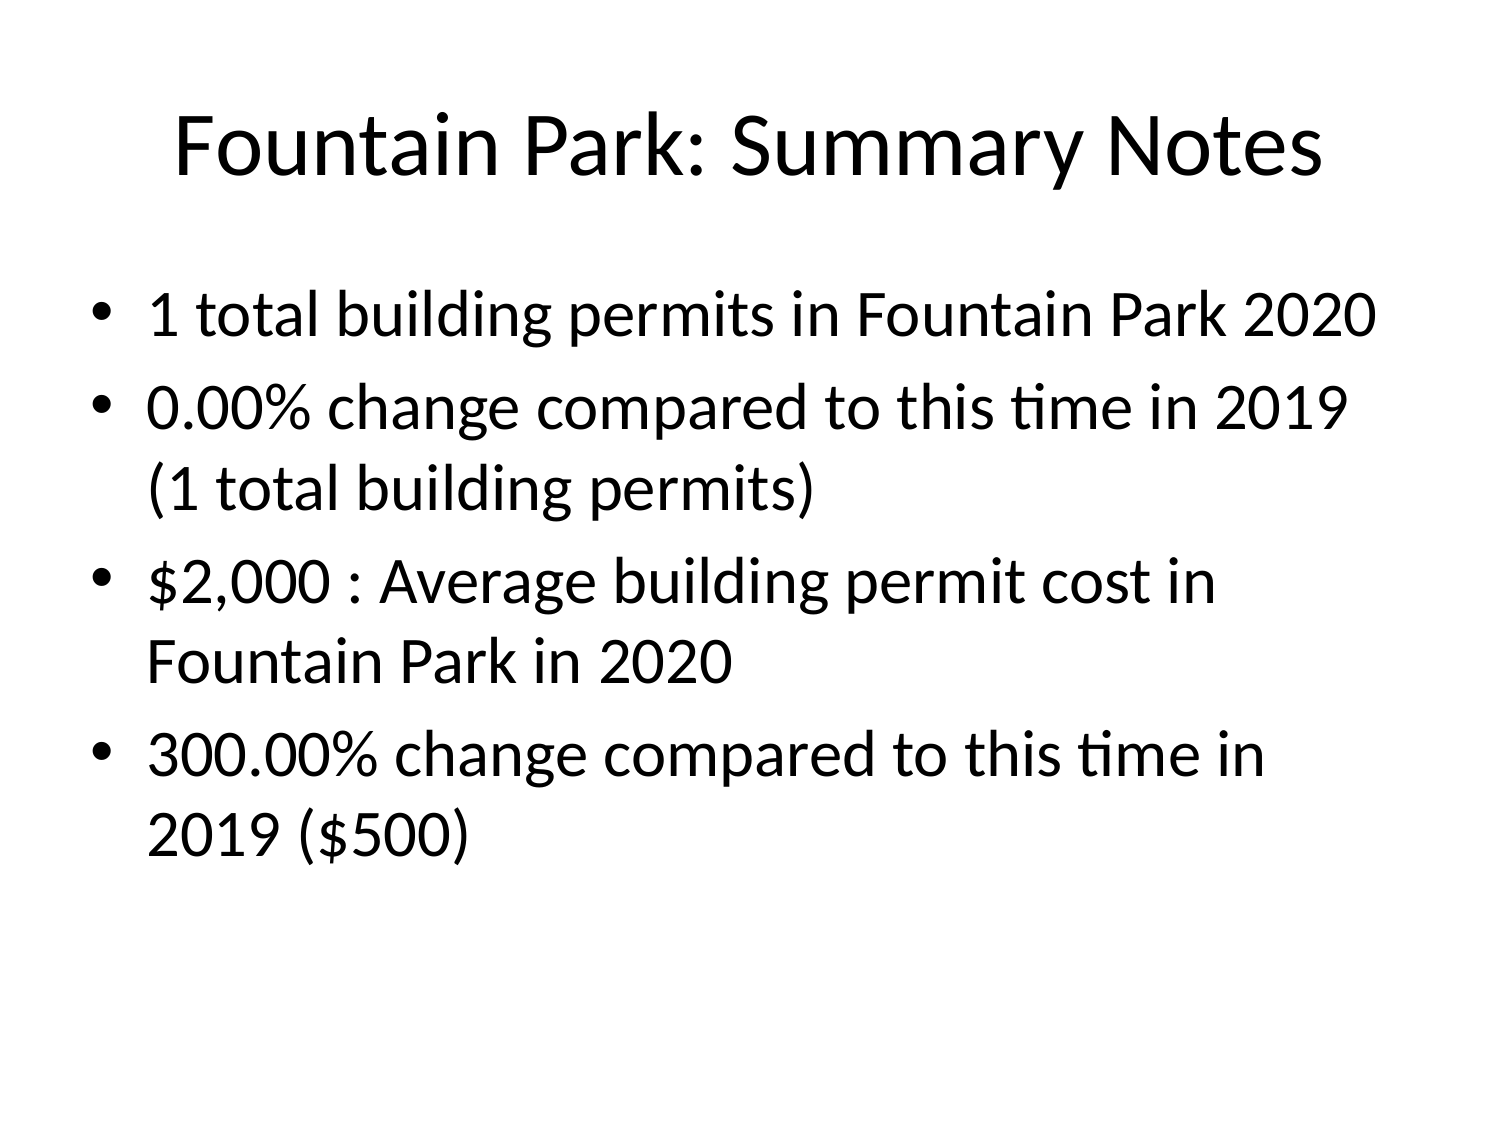

# Fountain Park: Summary Notes
1 total building permits in Fountain Park 2020
0.00% change compared to this time in 2019 (1 total building permits)
$2,000 : Average building permit cost in Fountain Park in 2020
300.00% change compared to this time in 2019 ($500)